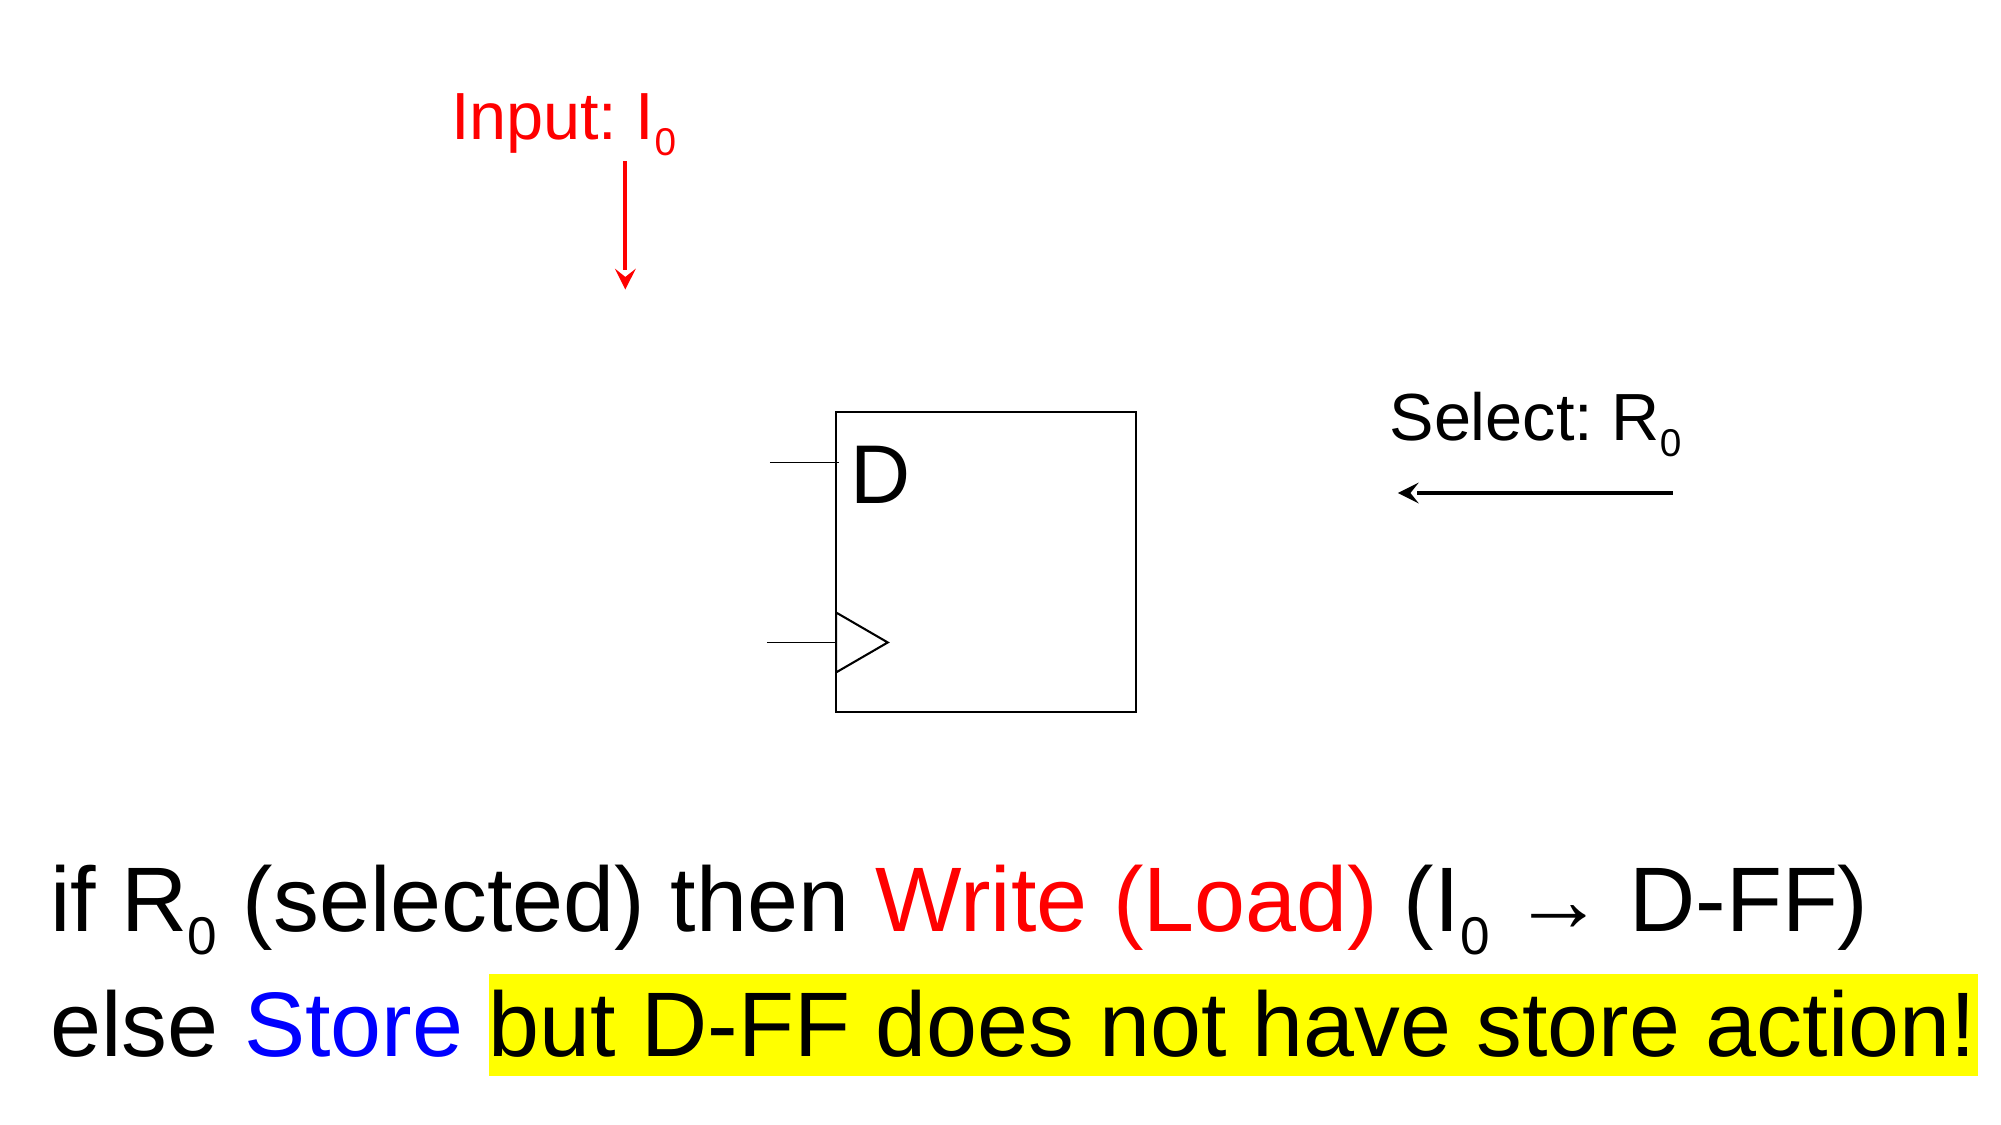

Input: I0
Select: R0
D

if R0 (selected) then Write (Load) (I0 → D-FF)
else Store but D-FF does not have store action!